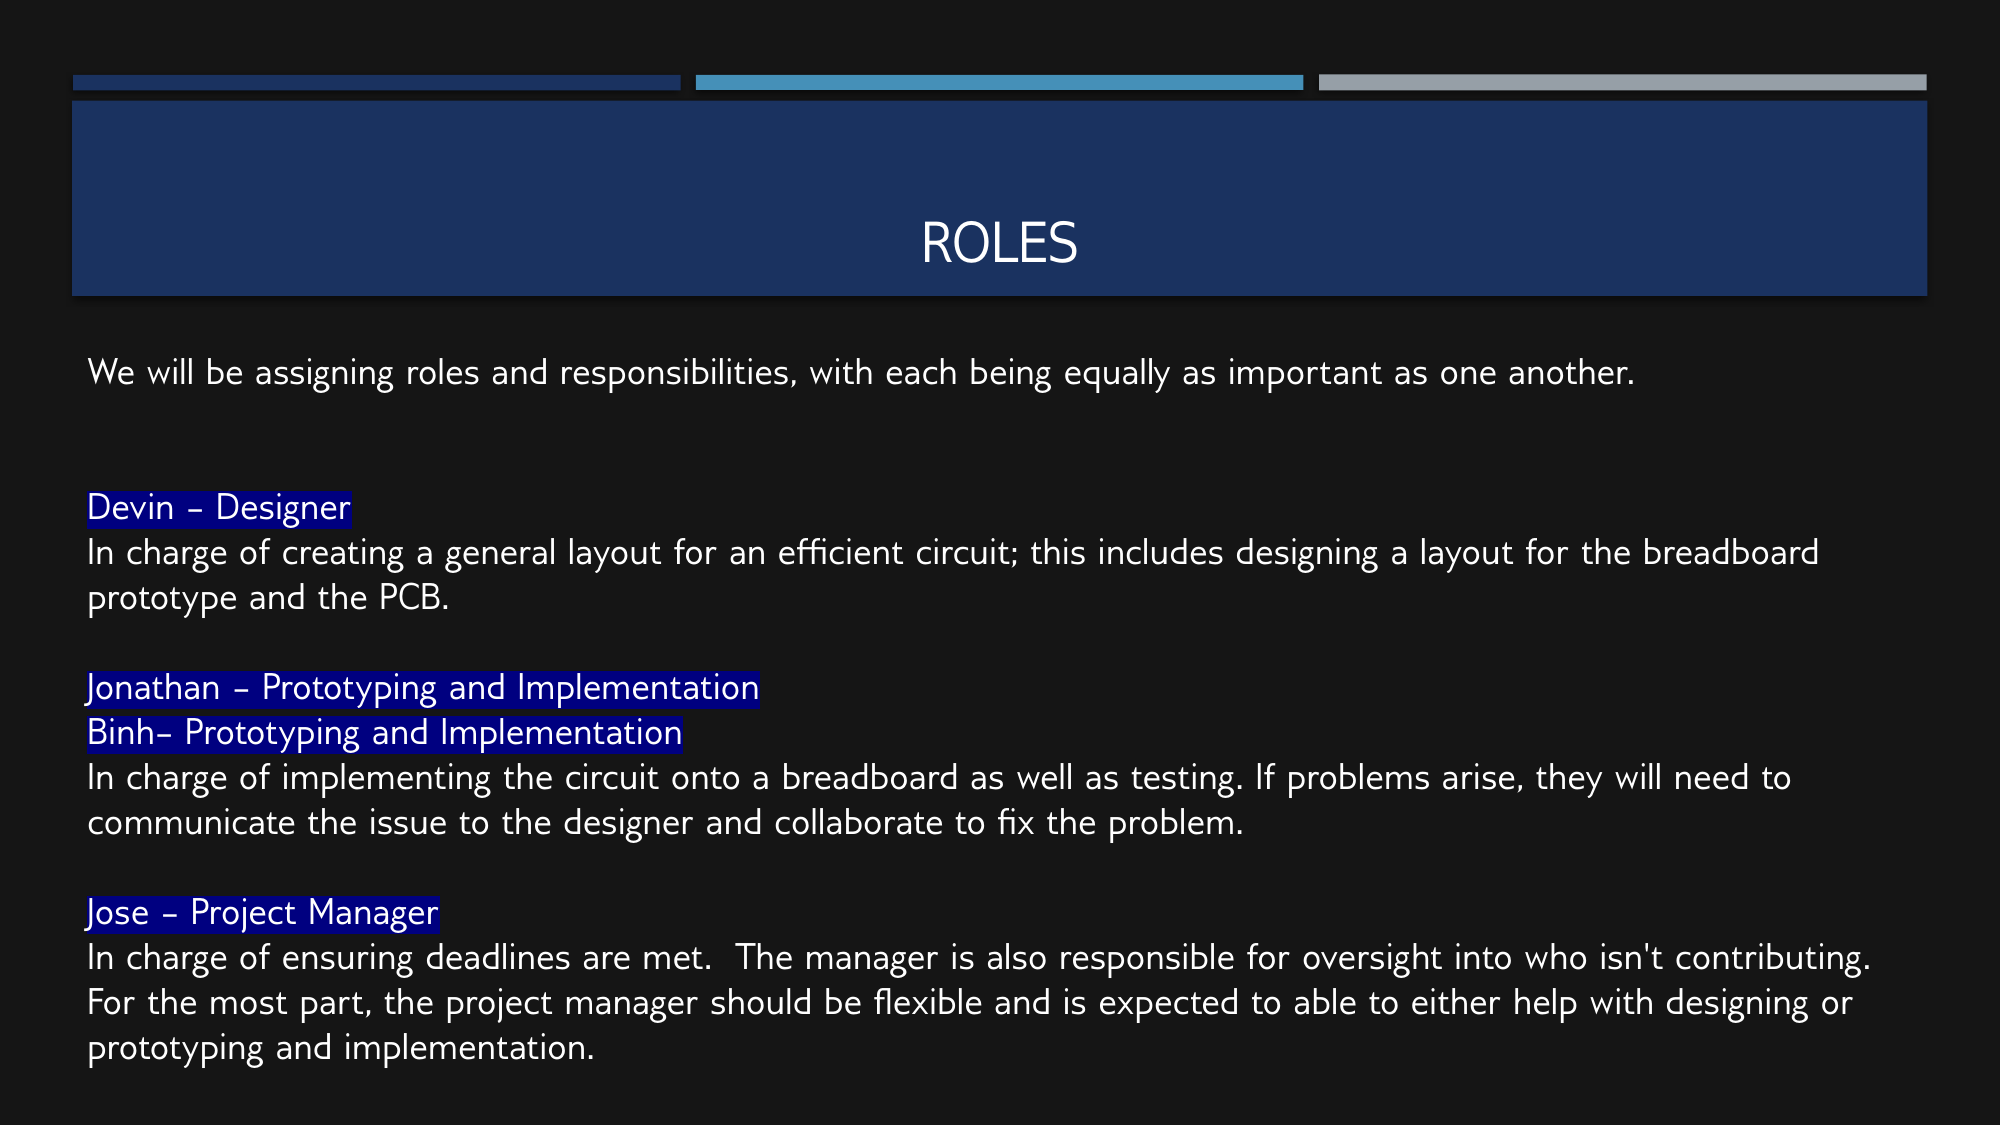

# Roles
We will be assigning roles and responsibilities, with each being equally as important as one another.

Devin – Designer
In charge of creating a general layout for an efficient circuit; this includes designing a layout for the breadboard prototype and the PCB.

Jonathan – Prototyping and Implementation
Binh– Prototyping and Implementation
In charge of implementing the circuit onto a breadboard as well as testing. If problems arise, they will need to communicate the issue to the designer and collaborate to fix the problem.

Jose – Project Manager
In charge of ensuring deadlines are met.  The manager is also responsible for oversight into who isn't contributing. For the most part, the project manager should be flexible and is expected to able to either help with designing or prototyping and implementation.